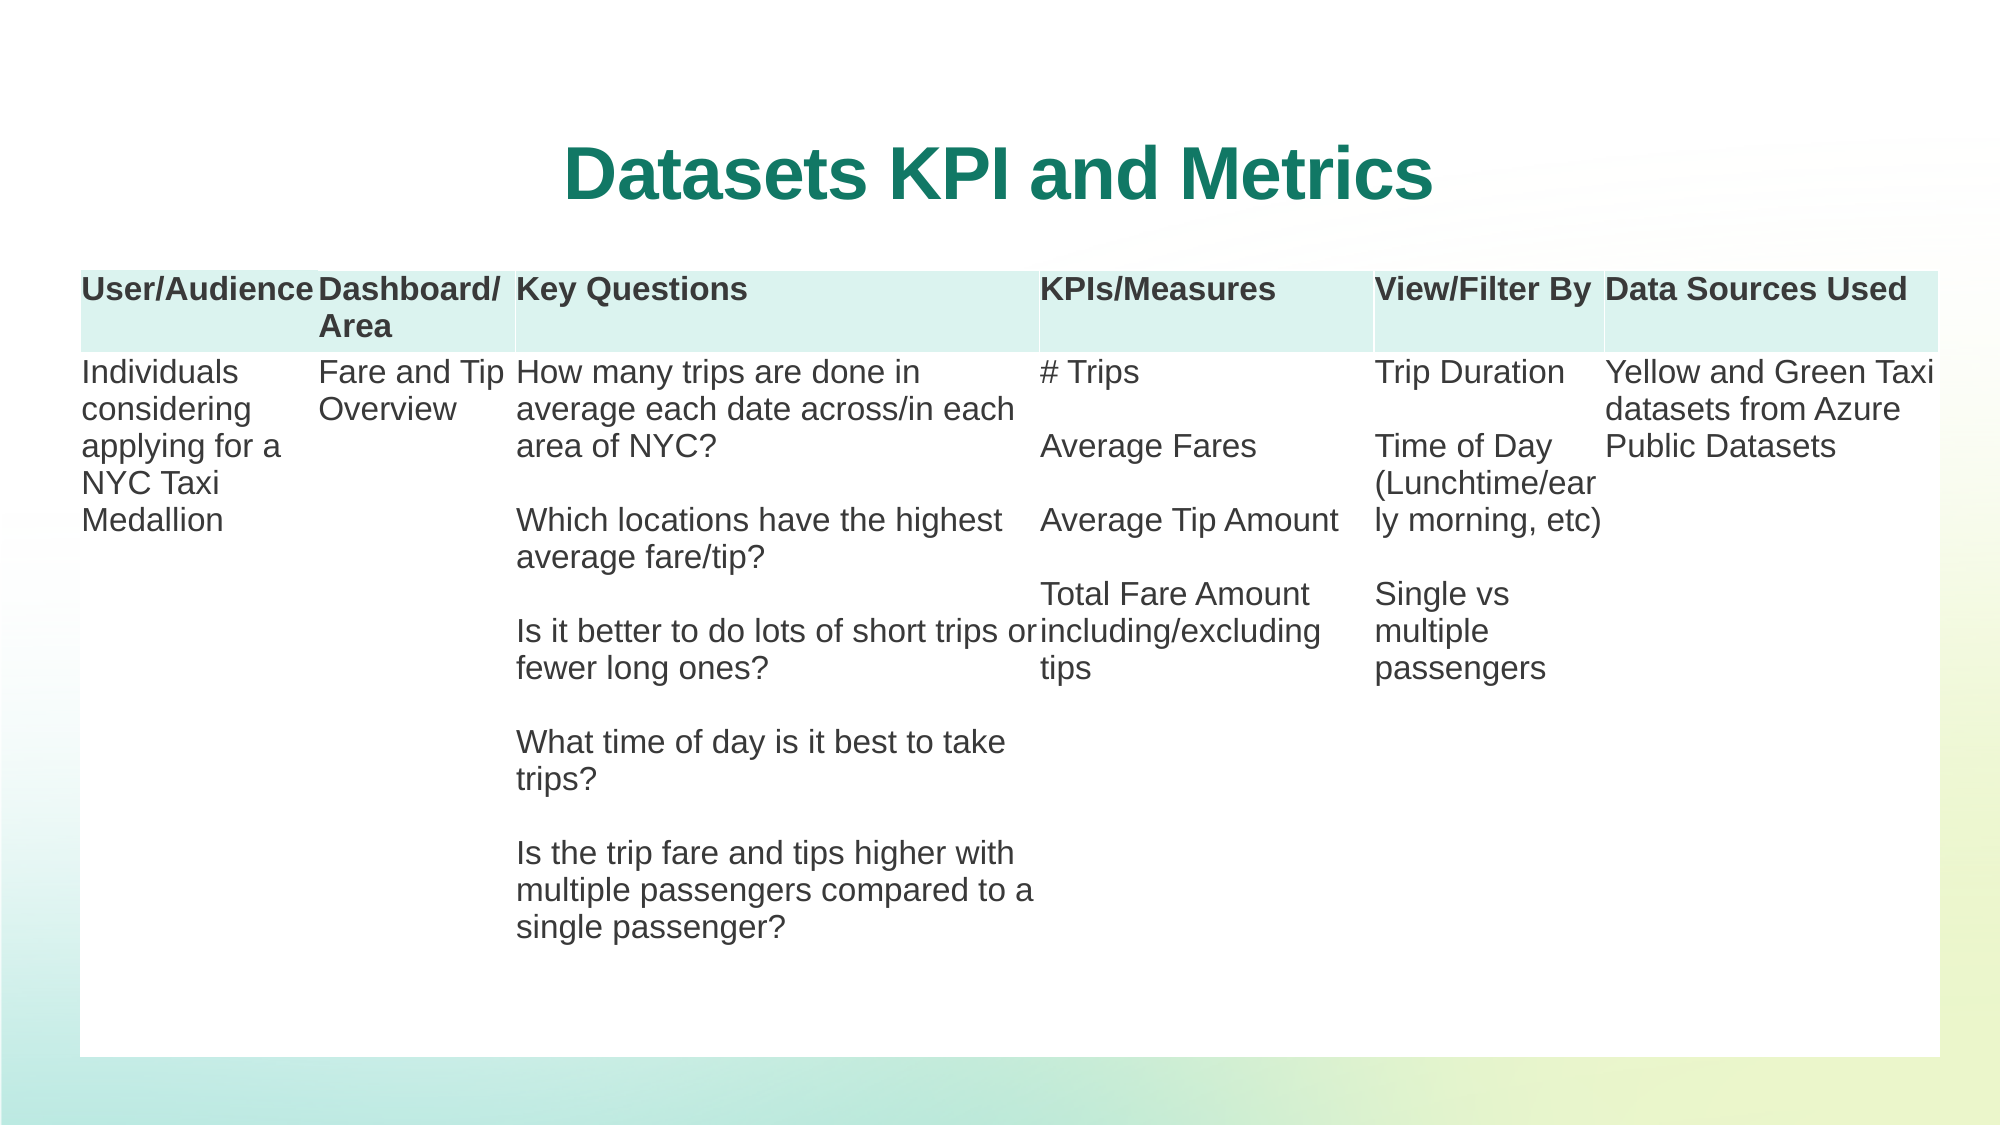

Datasets KPI and Metrics
| User/Audience | Dashboard/Area | Key Questions | KPIs/Measures | View/Filter By | Data Sources Used |
| --- | --- | --- | --- | --- | --- |
| Individuals considering applying for a NYC Taxi Medallion | Fare and Tip Overview | How many trips are done in average each date across/in each area of NYC? Which locations have the highest average fare/tip? Is it better to do lots of short trips or fewer long ones? What time of day is it best to take trips? Is the trip fare and tips higher with multiple passengers compared to a single passenger? | # Trips Average Fares Average Tip Amount Total Fare Amount including/excluding tips | Trip Duration Time of Day (Lunchtime/early morning, etc) Single vs multiple passengers | Yellow and Green Taxi datasets from Azure Public Datasets |